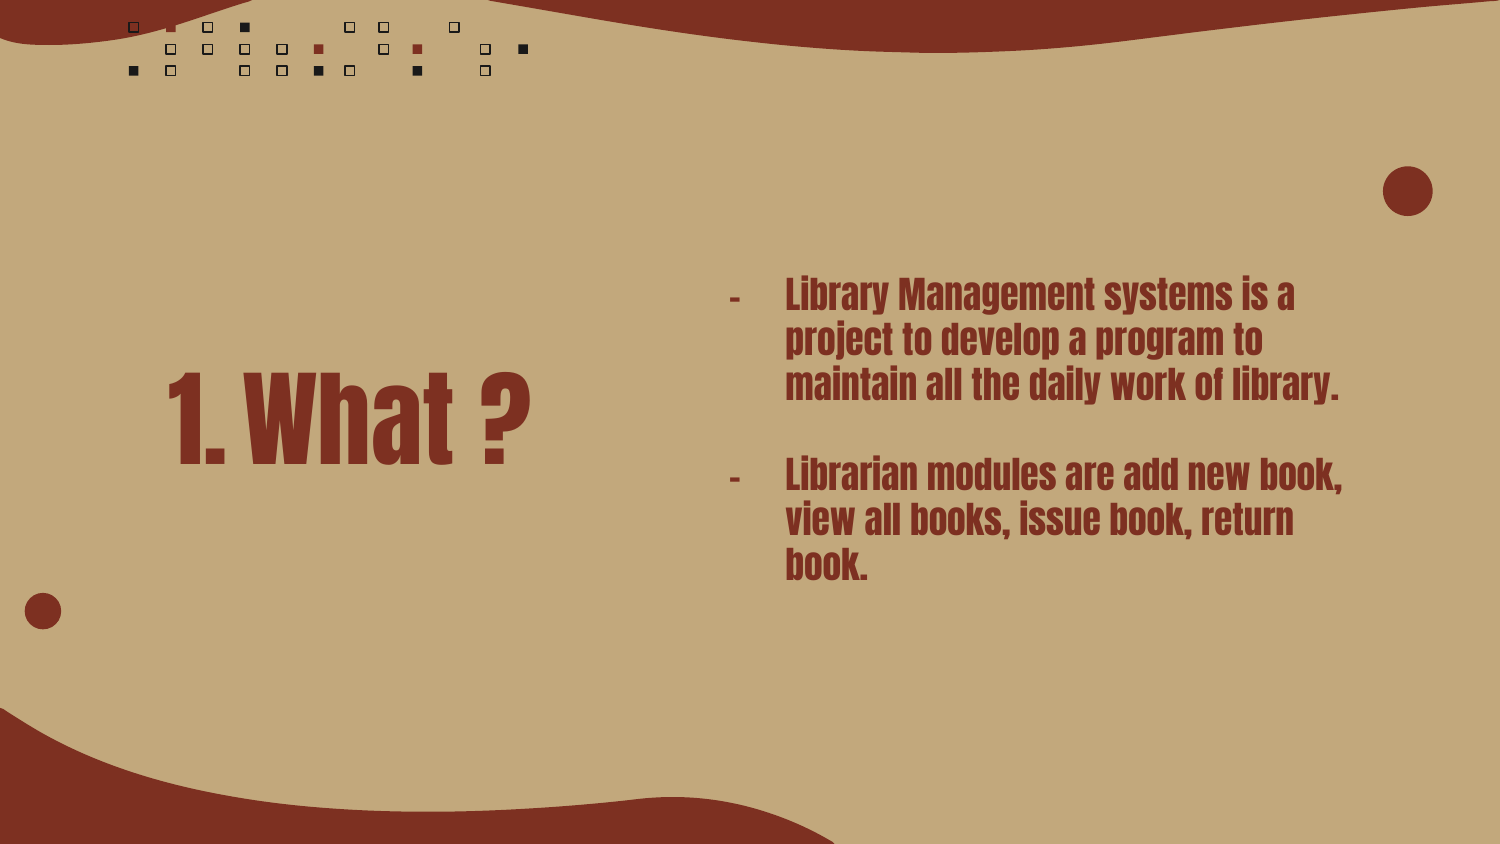

# What ?
Library Management systems is a project to develop a program to maintain all the daily work of library.

Librarian modules are add new book, view all books, issue book, return book.